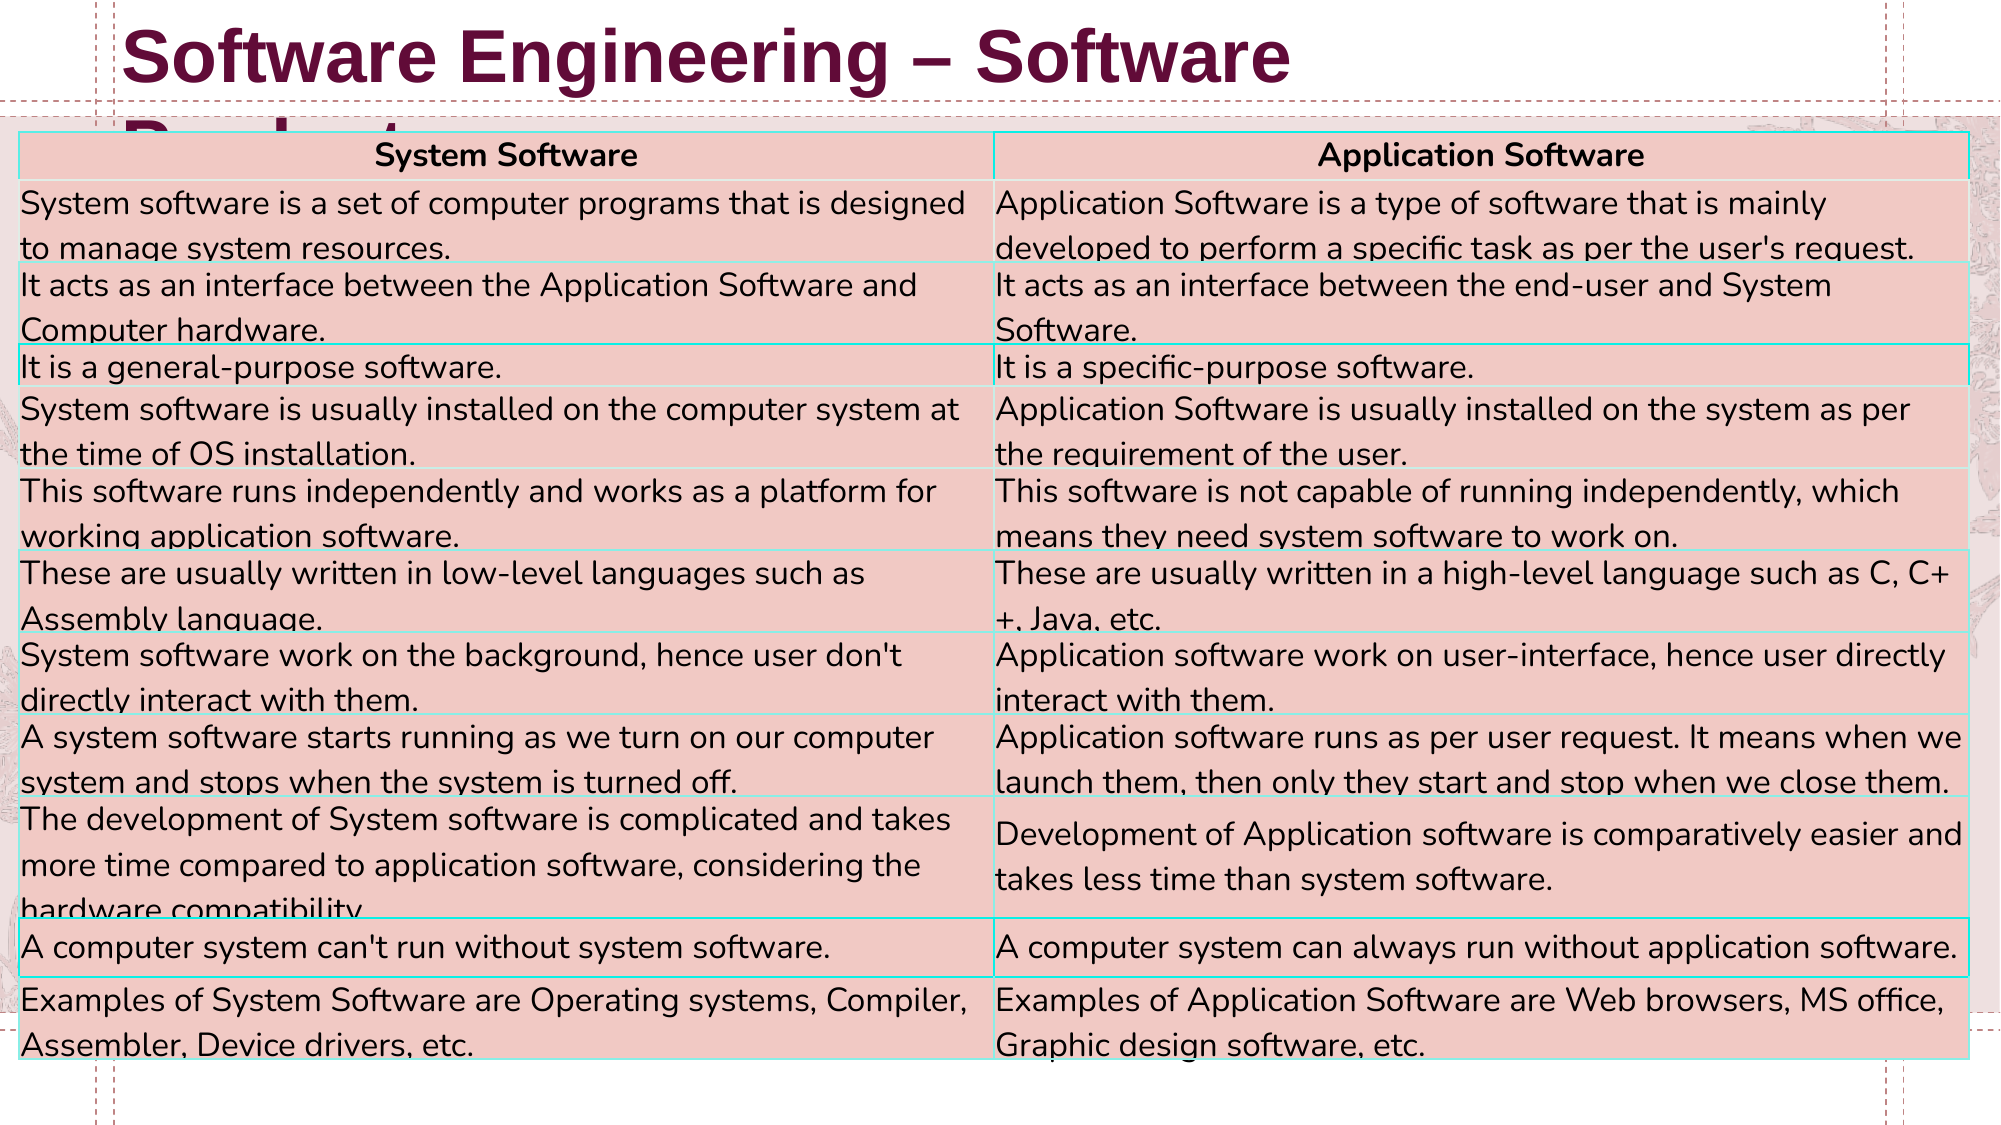

Software Engineering – Software Product

| System Software | Application Software |
| --- | --- |
| System software is a set of computer programs that is designed to manage system resources. | Application Software is a type of software that is mainly developed to perform a specific task as per the user's request. |
| It acts as an interface between the Application Software and Computer hardware. | It acts as an interface between the end-user and System Software. |
| It is a general-purpose software. | It is a specific-purpose software. |
| System software is usually installed on the computer system at the time of OS installation. | Application Software is usually installed on the system as per the requirement of the user. |
| This software runs independently and works as a platform for working application software. | This software is not capable of running independently, which means they need system software to work on. |
| These are usually written in low-level languages such as Assembly language. | These are usually written in a high-level language such as C, C++, Java, etc. |
| System software work on the background, hence user don't directly interact with them. | Application software work on user-interface, hence user directly interact with them. |
| A system software starts running as we turn on our computer system and stops when the system is turned off. | Application software runs as per user request. It means when we launch them, then only they start and stop when we close them. |
| The development of System software is complicated and takes more time compared to application software, considering the hardware compatibility. | Development of Application software is comparatively easier and takes less time than system software. |
| A computer system can't run without system software. | A computer system can always run without application software. |
| Examples of System Software are Operating systems, Compiler, Assembler, Device drivers, etc. | Examples of Application Software are Web browsers, MS office, Graphic design software, etc. |